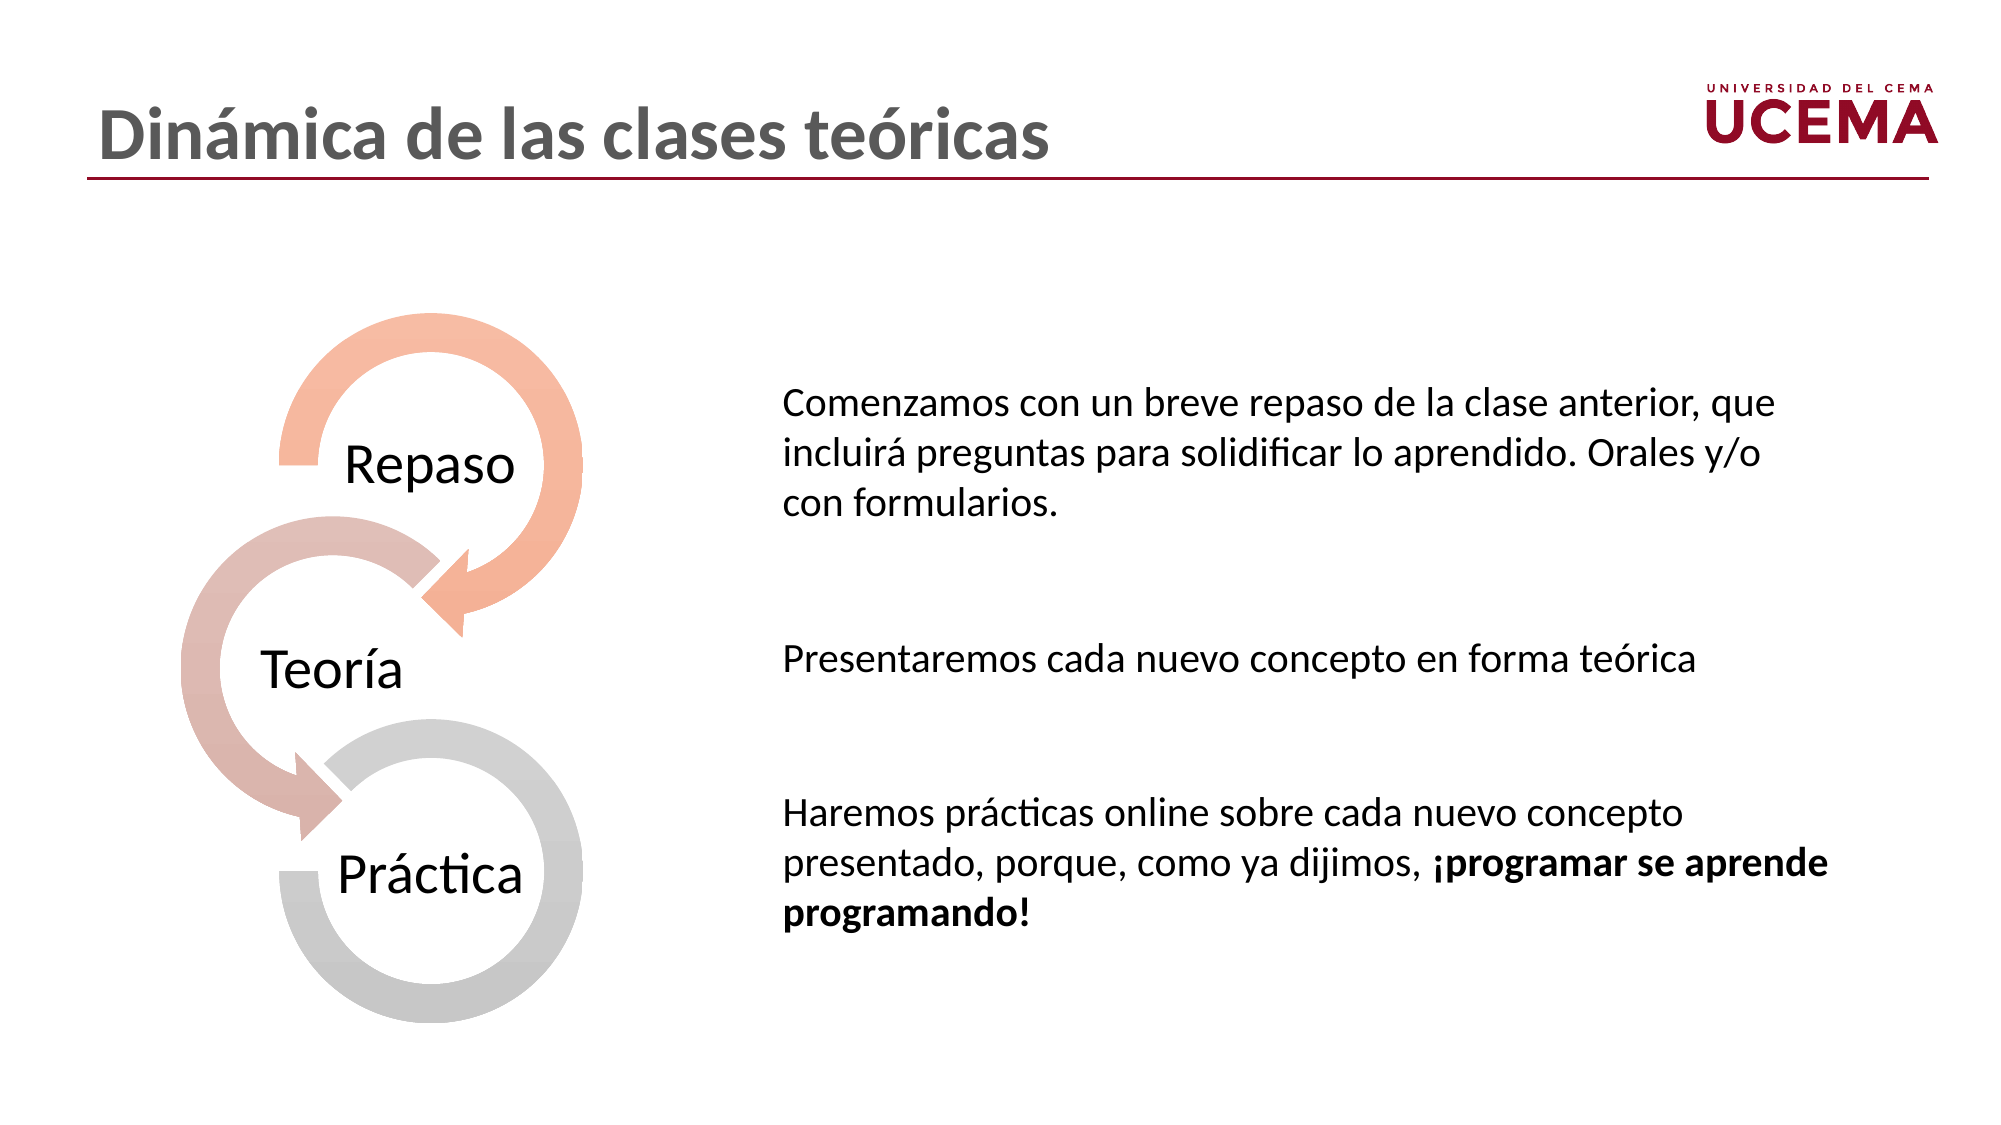

# Dinámica de las clases teóricas
Repaso
Teoría
Práctica
Comenzamos con un breve repaso de la clase anterior, que incluirá preguntas para solidificar lo aprendido. Orales y/o con formularios.
Presentaremos cada nuevo concepto en forma teórica
Haremos prácticas online sobre cada nuevo concepto presentado, porque, como ya dijimos, ¡programar se aprende programando!